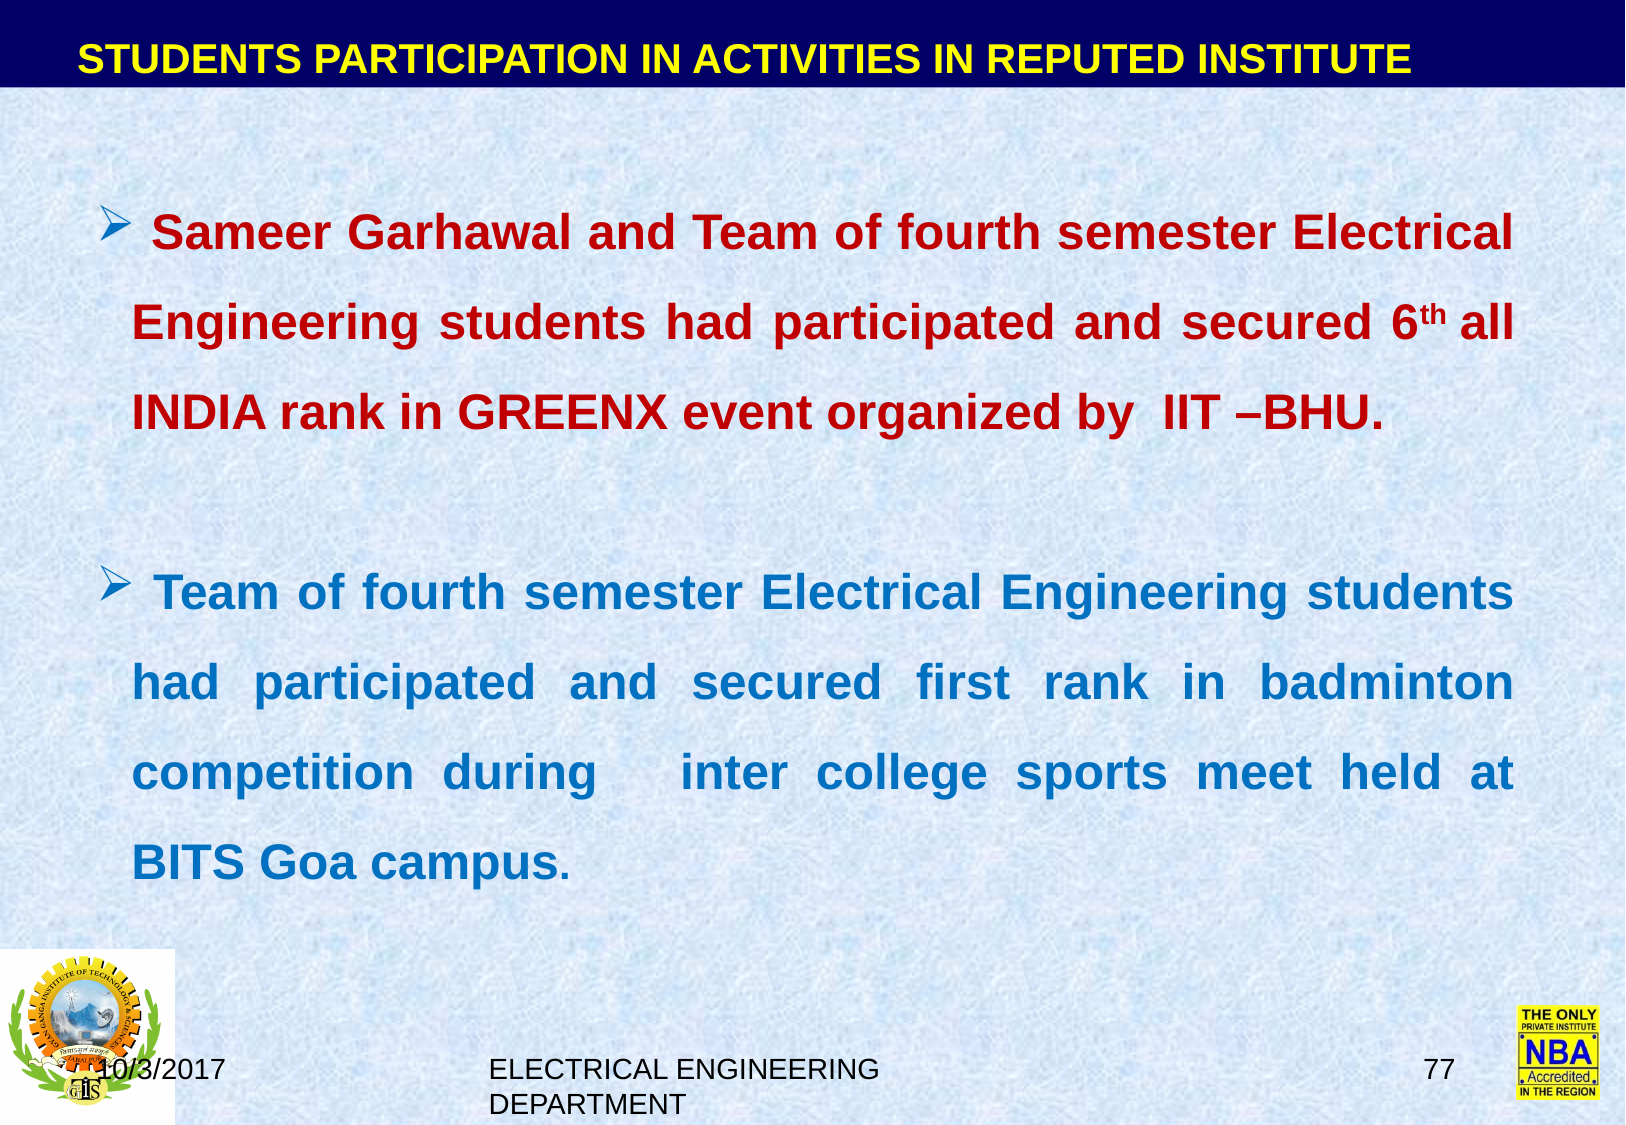

STUDENTS PARTICIPATION IN ACTIVITIES IN REPUTED INSTITUTE
 Sameer Garhawal and Team of fourth semester Electrical Engineering students had participated and secured 6th all INDIA rank in GREENX event organized by  IIT –BHU.

 Team of fourth semester Electrical Engineering students had participated and secured first rank in badminton competition during   inter college sports meet held at BITS Goa campus.

10/3/2017
ELECTRICAL ENGINEERING DEPARTMENT
77